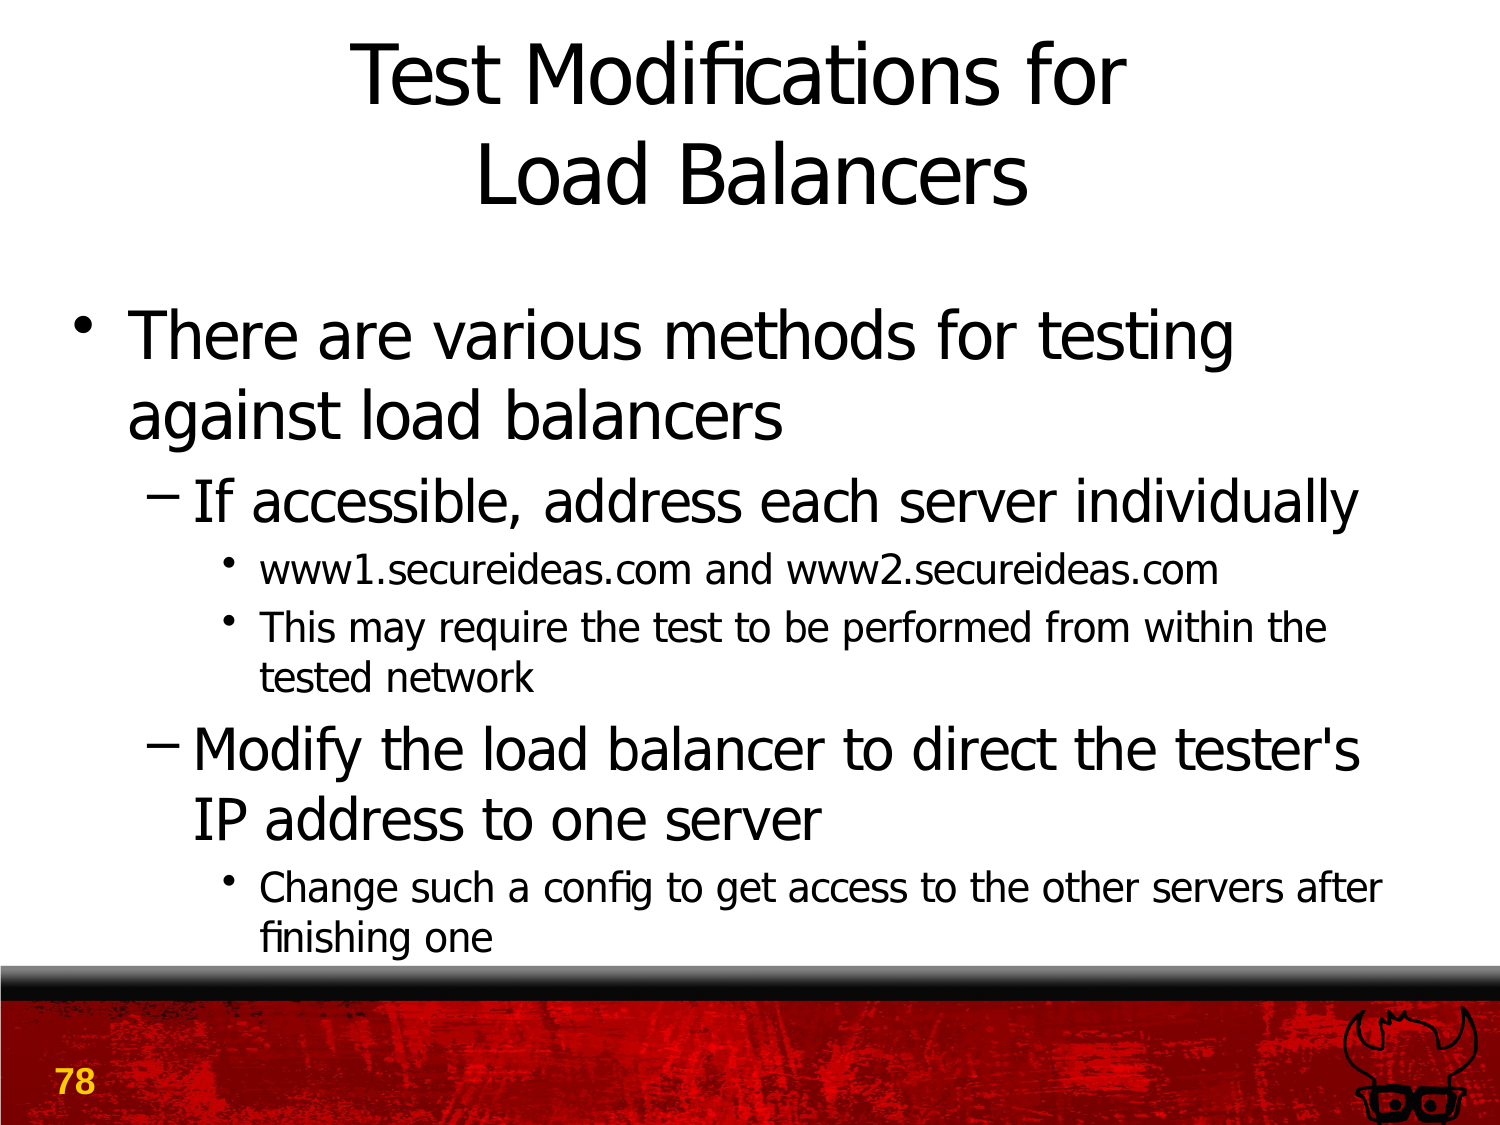

# Test Modifications for Load Balancers
There are various methods for testing against load balancers
If accessible, address each server individually
www1.secureideas.com and www2.secureideas.com
This may require the test to be performed from within the tested network
Modify the load balancer to direct the tester's IP address to one server
Change such a config to get access to the other servers after finishing one